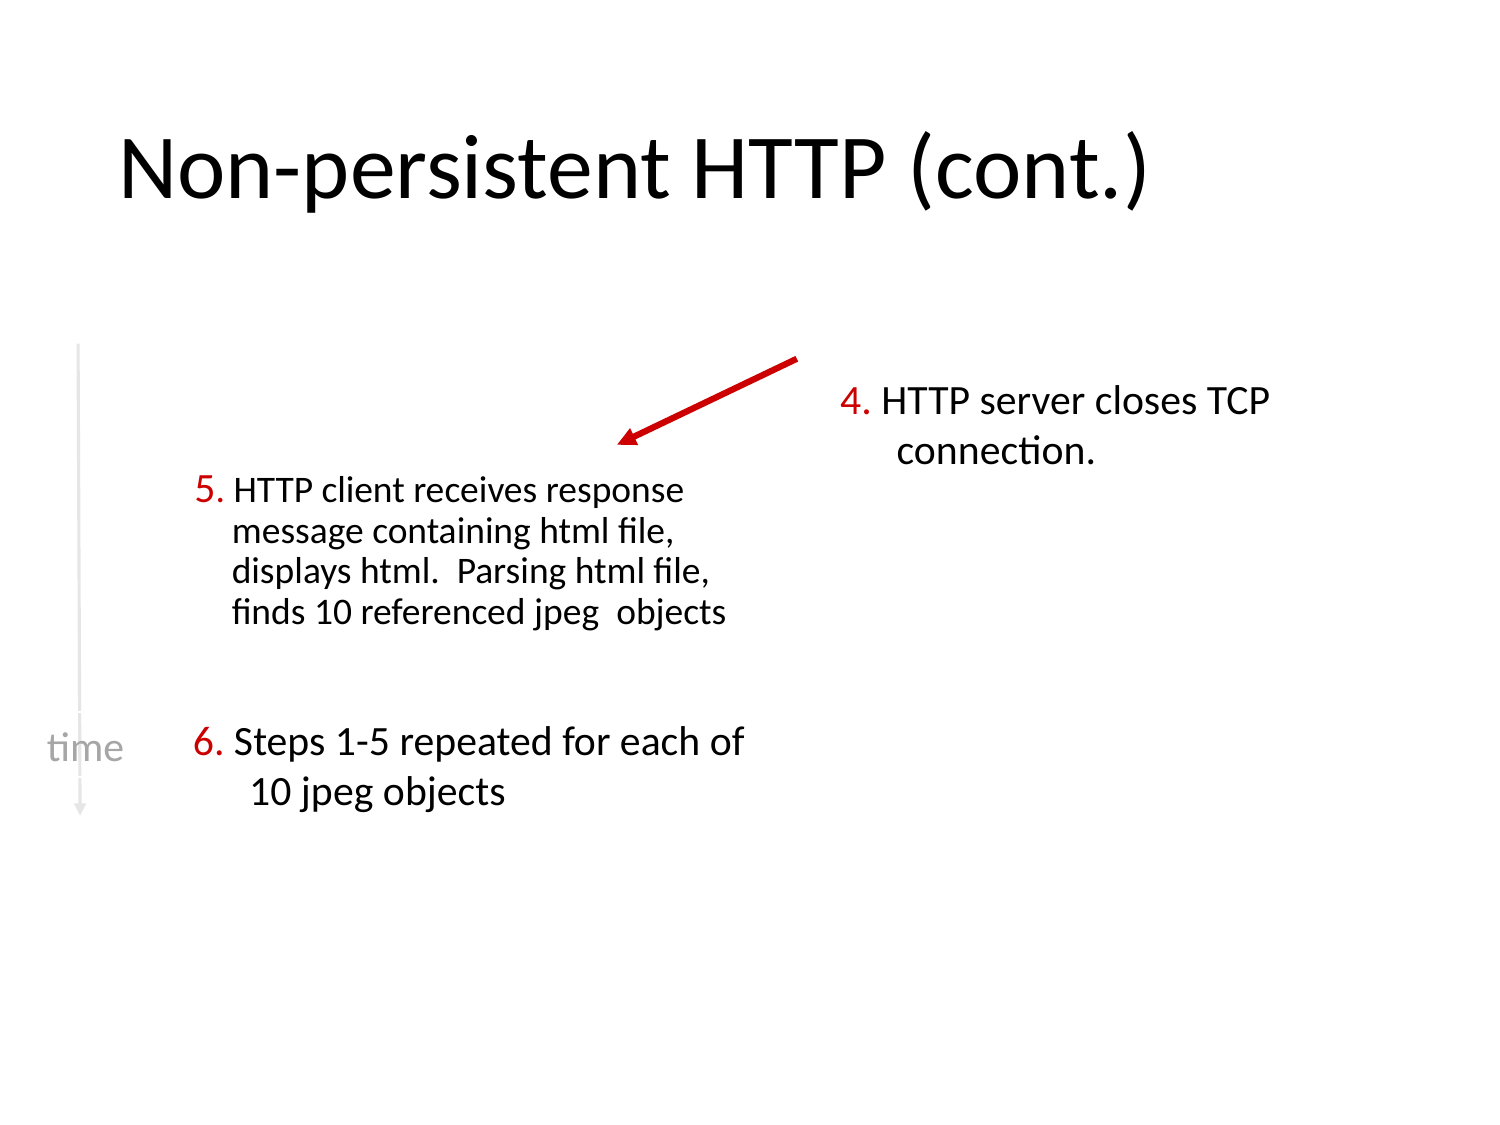

# Non-persistent HTTP (cont.)

4. HTTP server closes TCP connection.
5. HTTP client receives response message containing html file, displays html.  Parsing html file, finds 10 referenced jpeg  objects
6. Steps 1-5 repeated for each of 10 jpeg objects
time